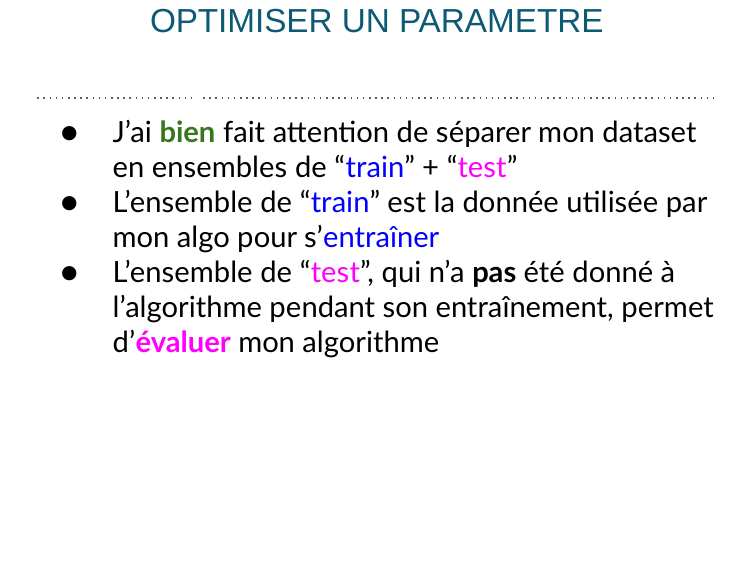

# OPTIMISER UN PARAMETRE
Ce qu’il ne faut PAS faire
J’ai bien fait attention de séparer mon dataset en ensembles de “train” + “test”
L’ensemble de “train” est la donnée utilisée par mon algo pour s’entraîner
L’ensemble de “test”, qui n’a pas été donné à l’algorithme pendant son entraînement, permet d’évaluer mon algorithme